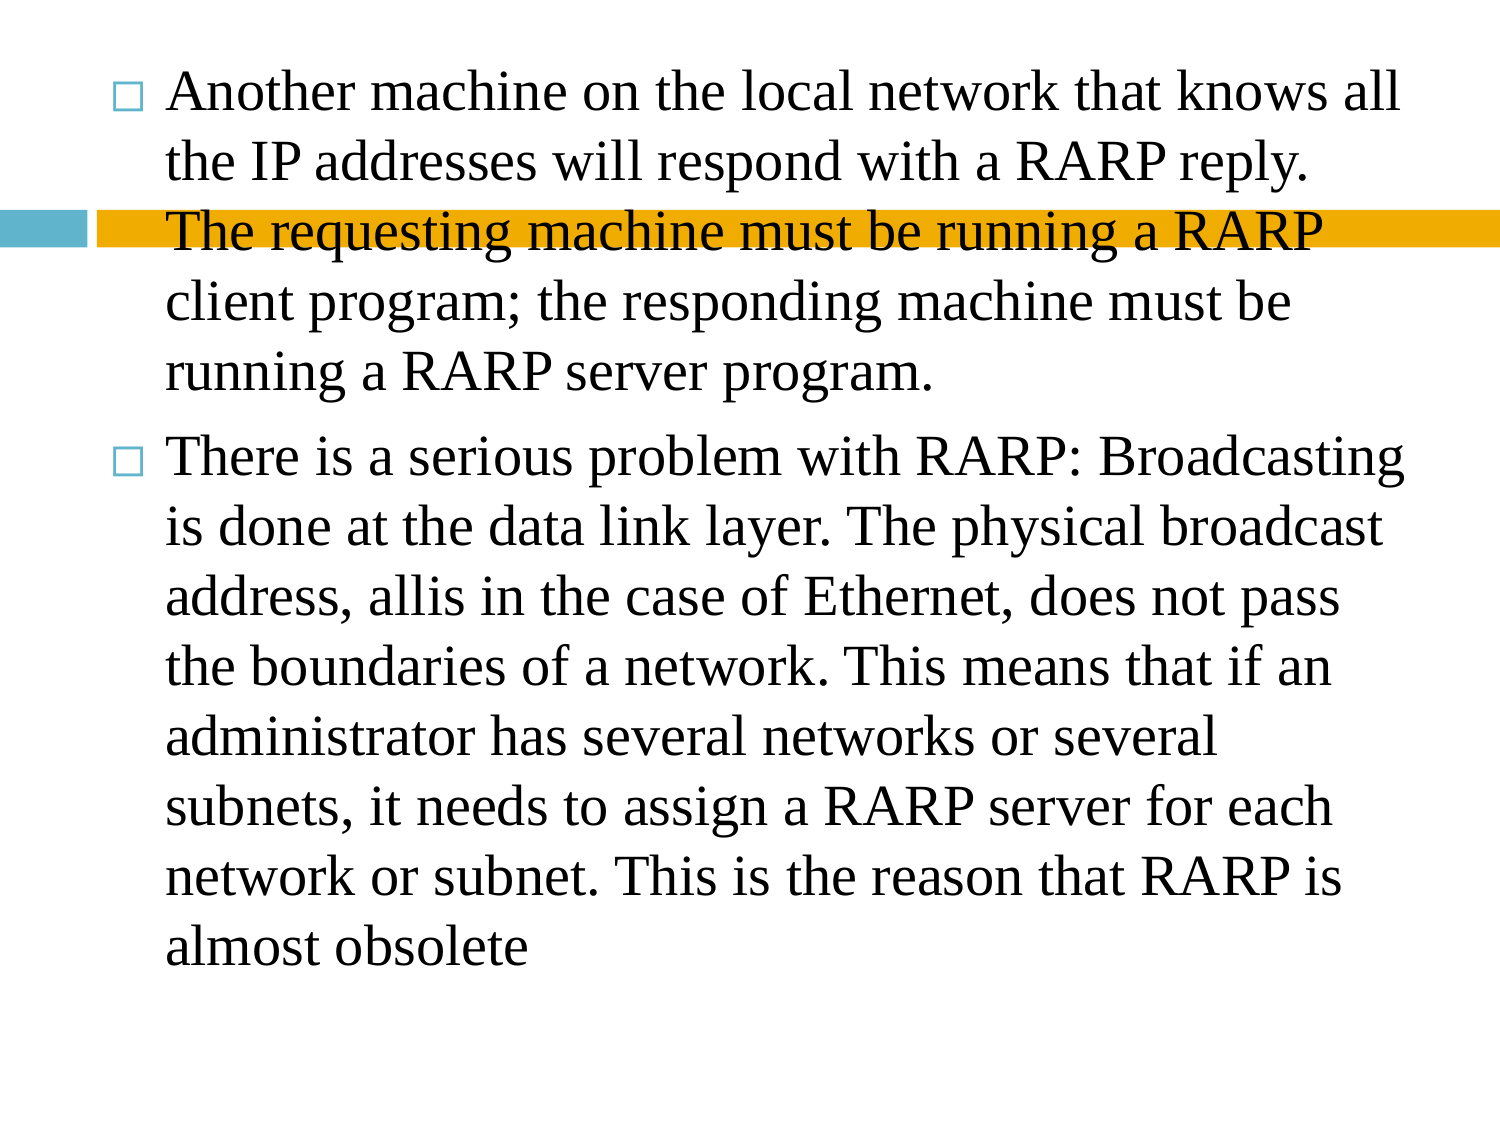

Another machine on the local network that knows all the IP addresses will respond with a RARP reply. The requesting machine must be running a RARP client program; the responding machine must be running a RARP server program.
There is a serious problem with RARP: Broadcasting is done at the data link layer. The physical broadcast address, allis in the case of Ethernet, does not pass the boundaries of a network. This means that if an administrator has several networks or several subnets, it needs to assign a RARP server for each network or subnet. This is the reason that RARP is almost obsolete